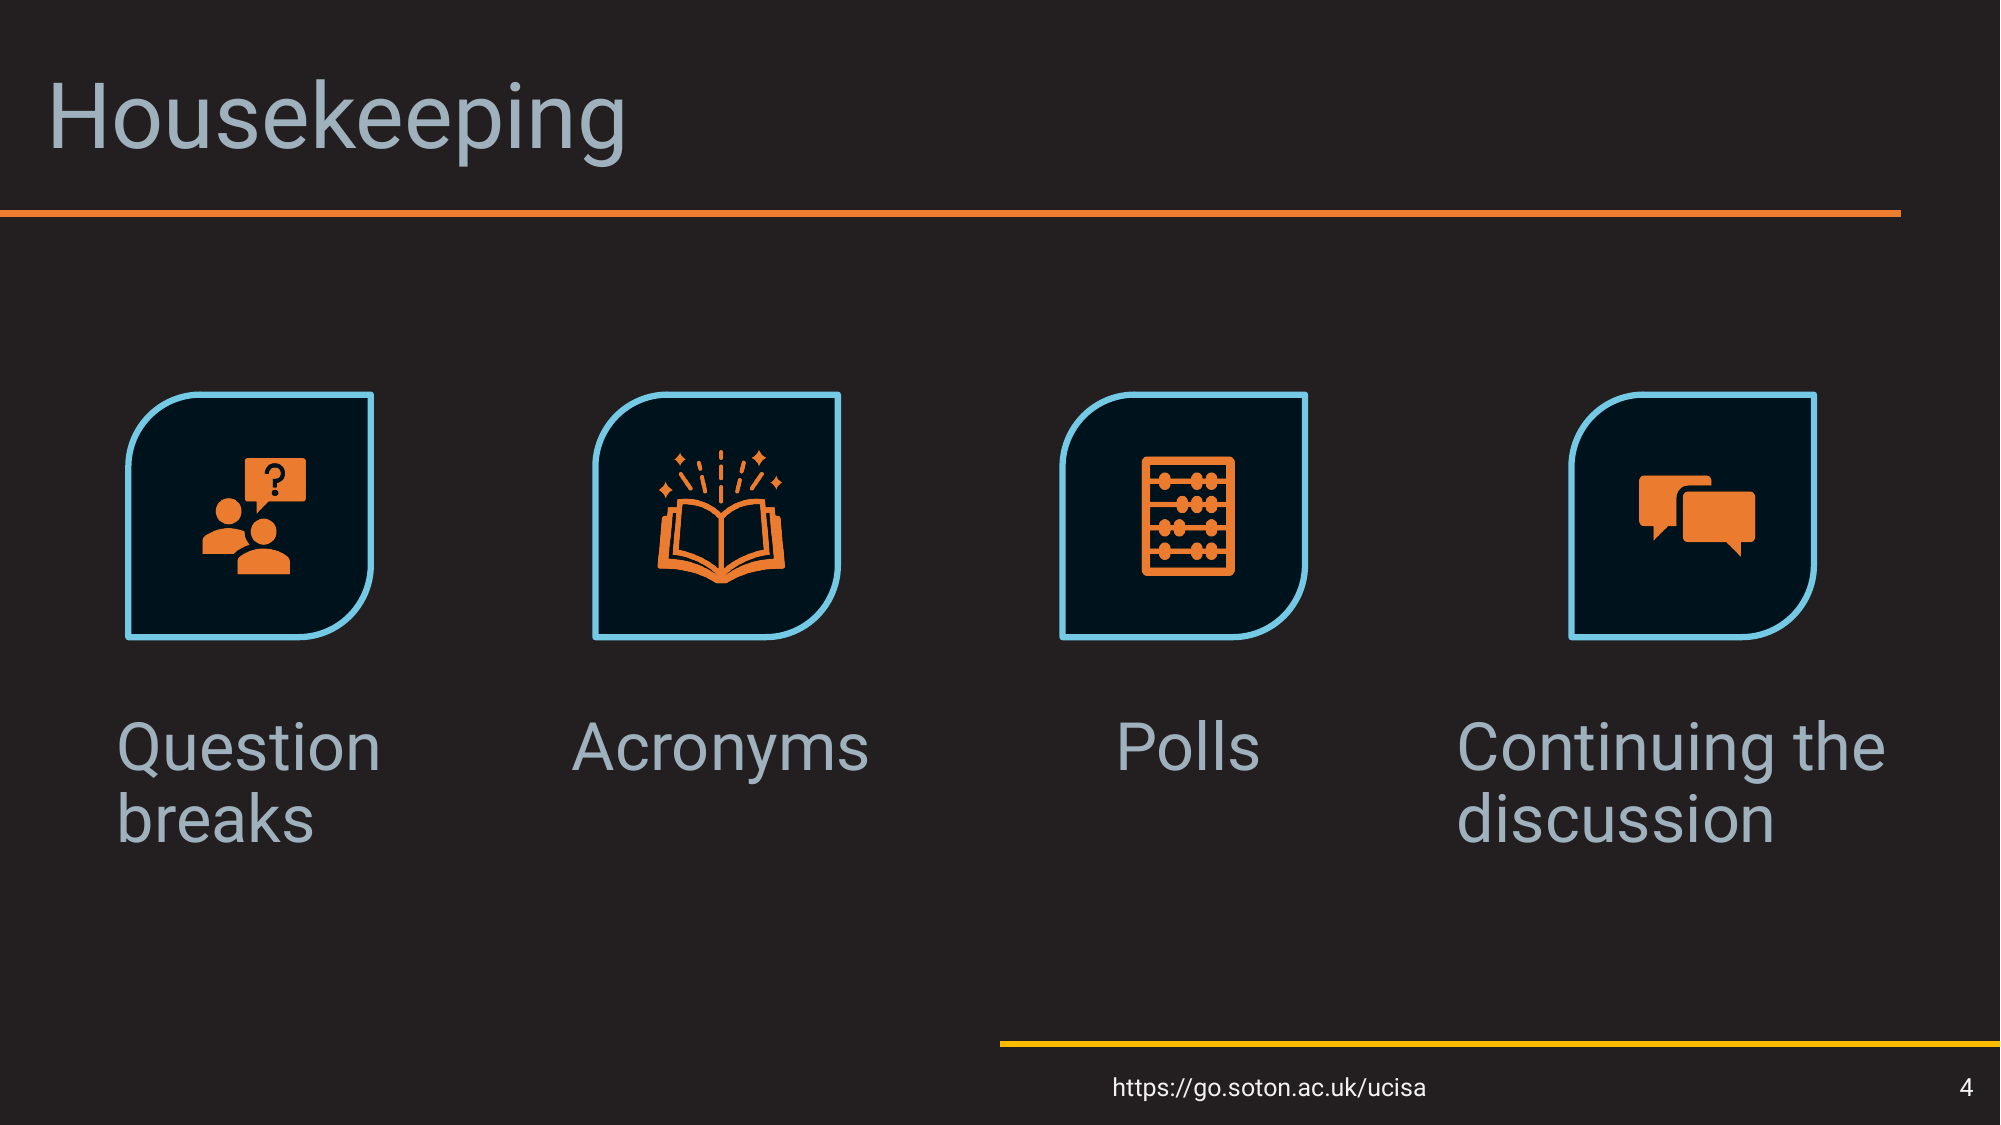

# Housekeeping 2
Question breaks
Acronyms
Polls
Continuing the discussion
4
https://go.soton.ac.uk/ucisa